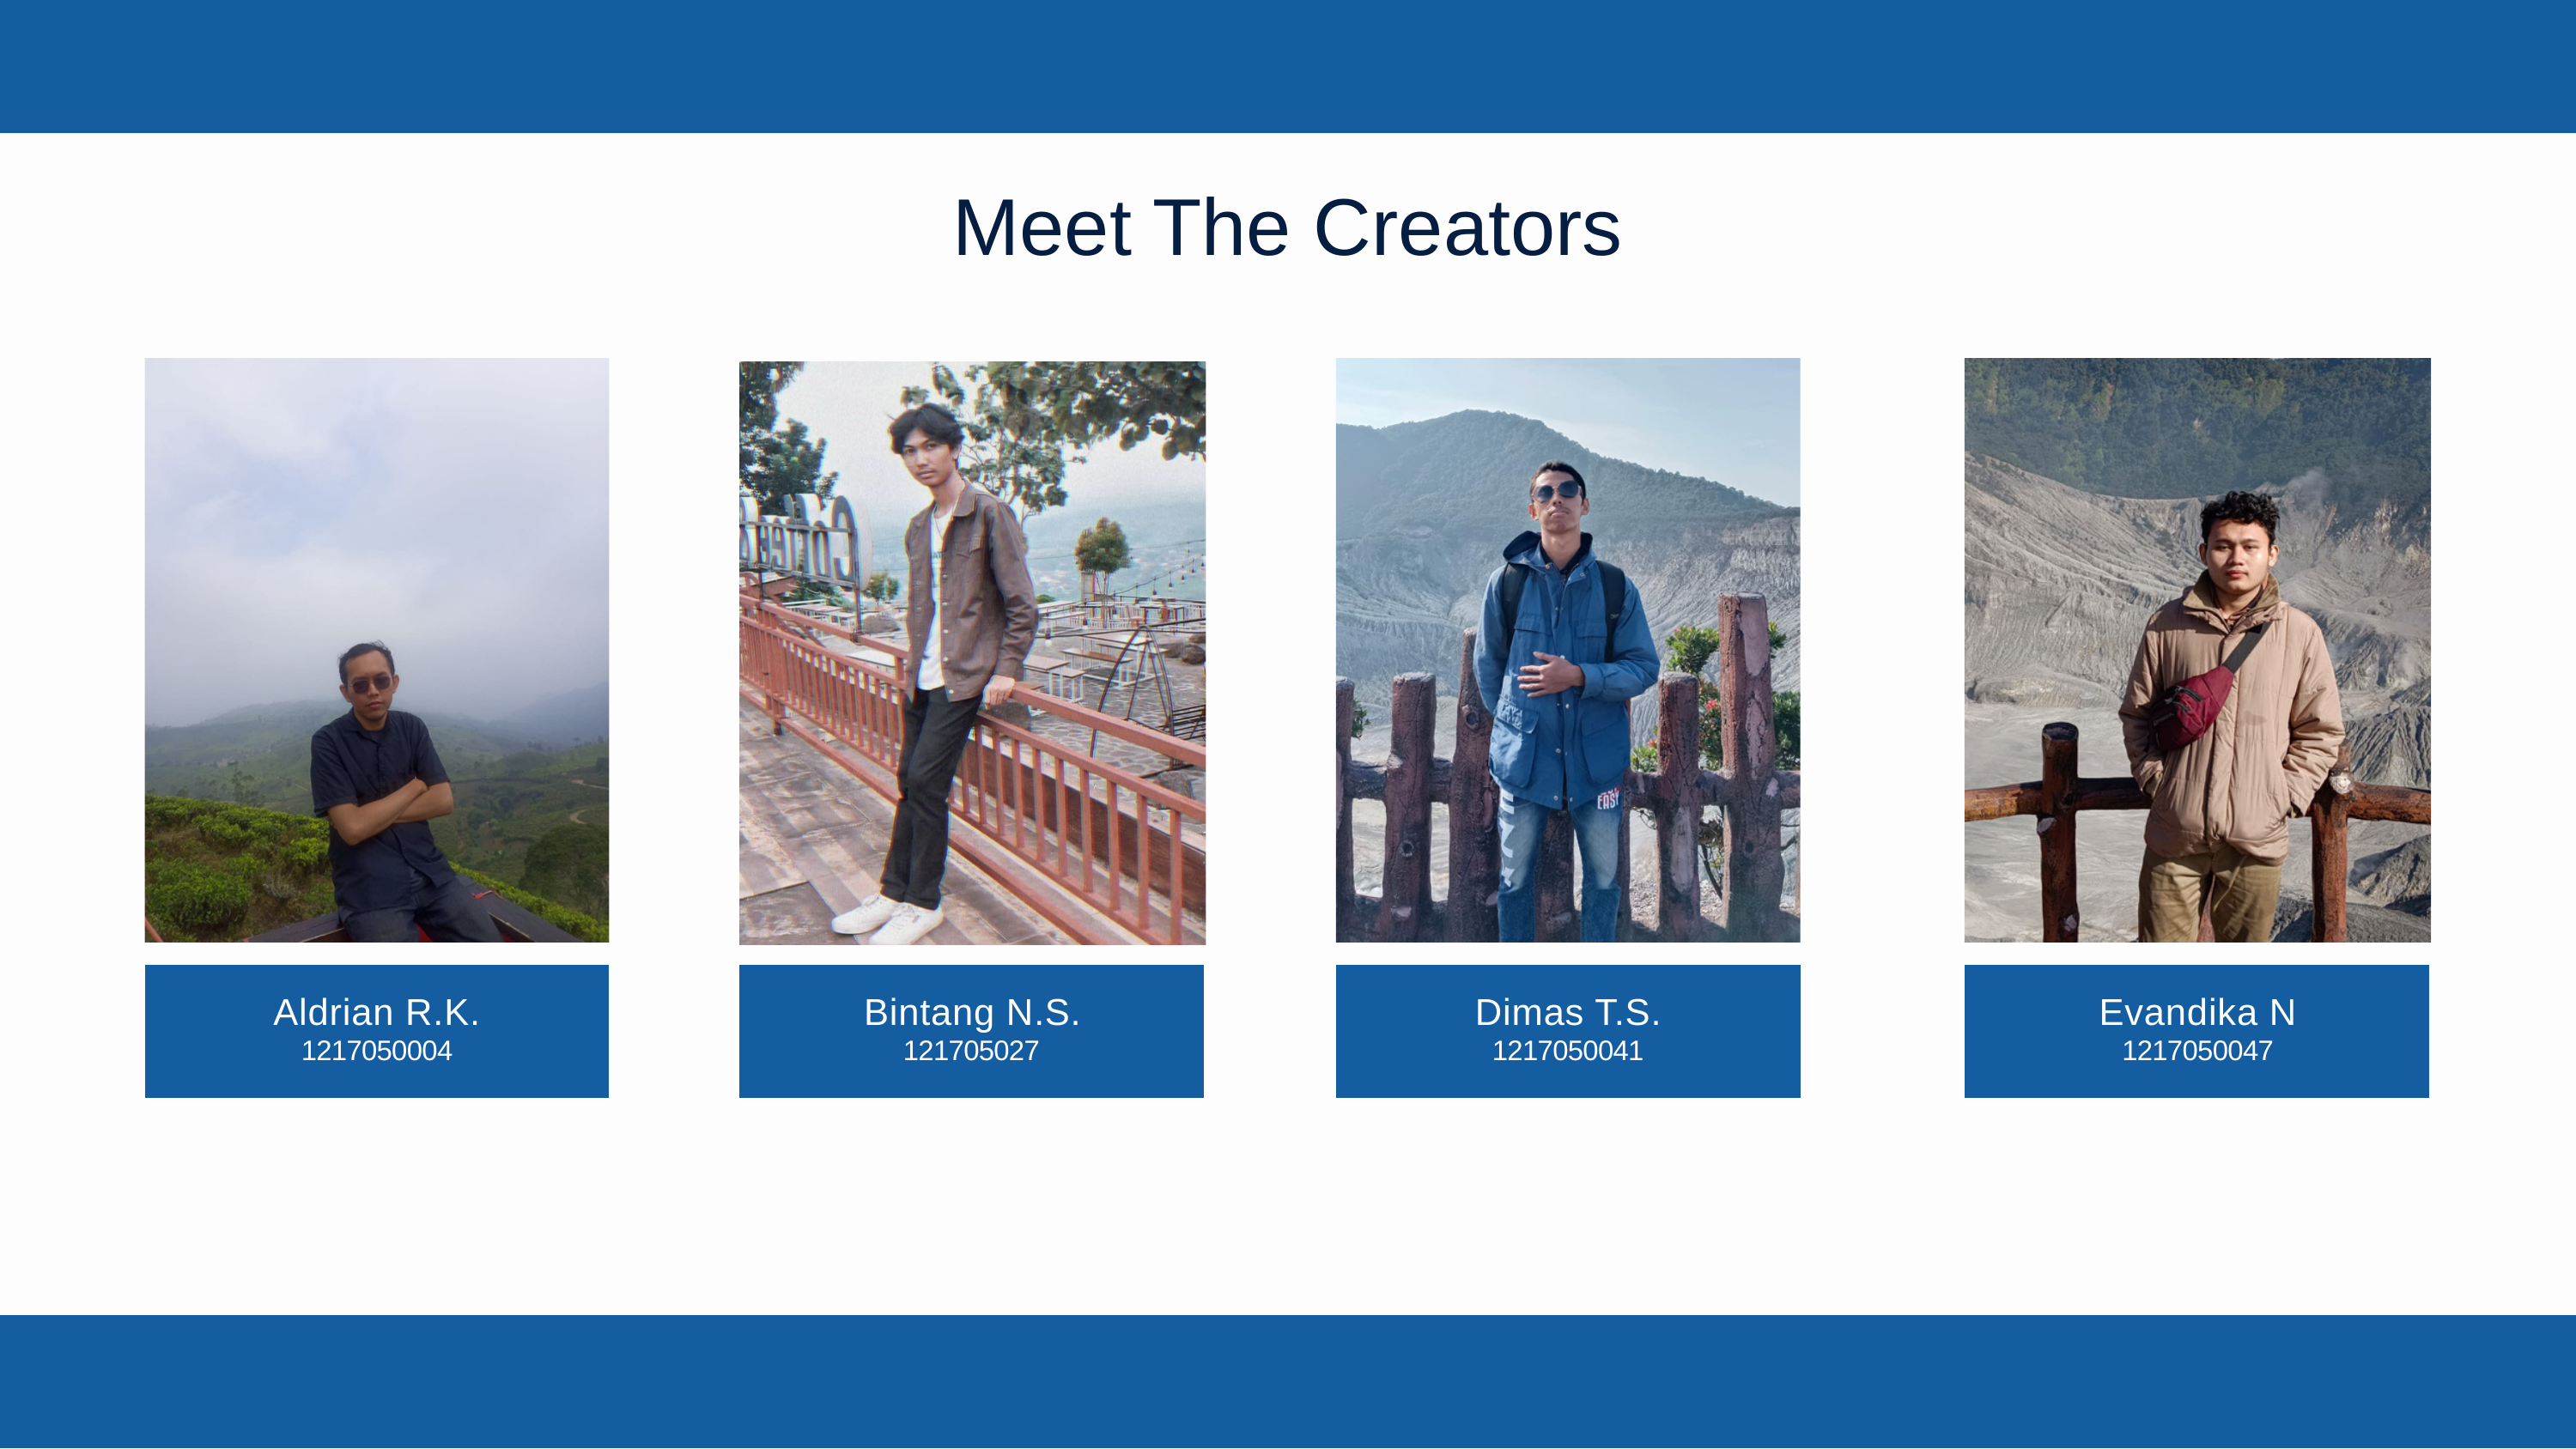

Meet The Creators

Aldrian R.K.
Bintang N.S.
Dimas T.S.
Evandika N
1217050004
121705027
1217050041
1217050047